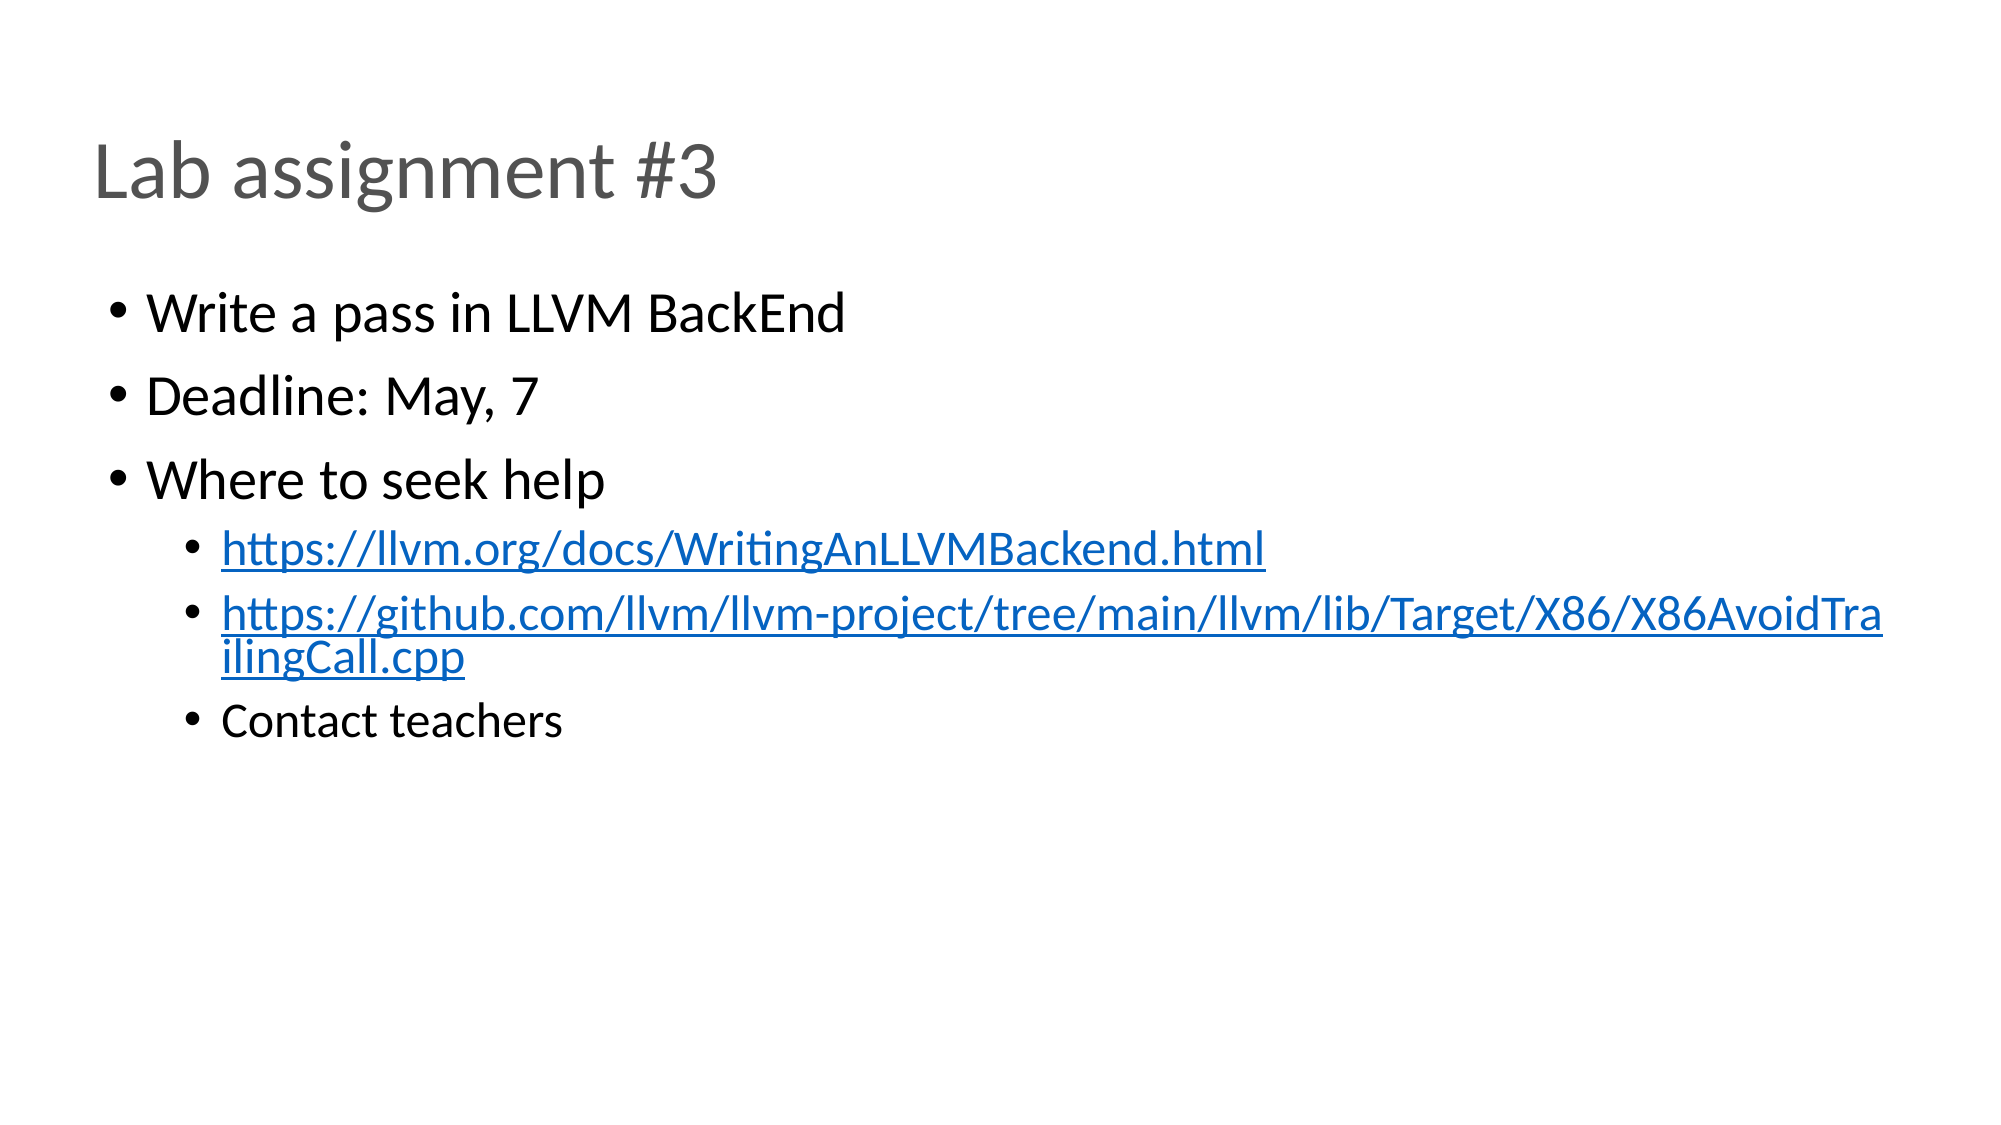

# Lab assignment #3
Write a pass in LLVM BackEnd
Deadline: May, 7
Where to seek help
https://llvm.org/docs/WritingAnLLVMBackend.html
https://github.com/llvm/llvm-project/tree/main/llvm/lib/Target/X86/X86AvoidTrailingCall.cpp
Contact teachers